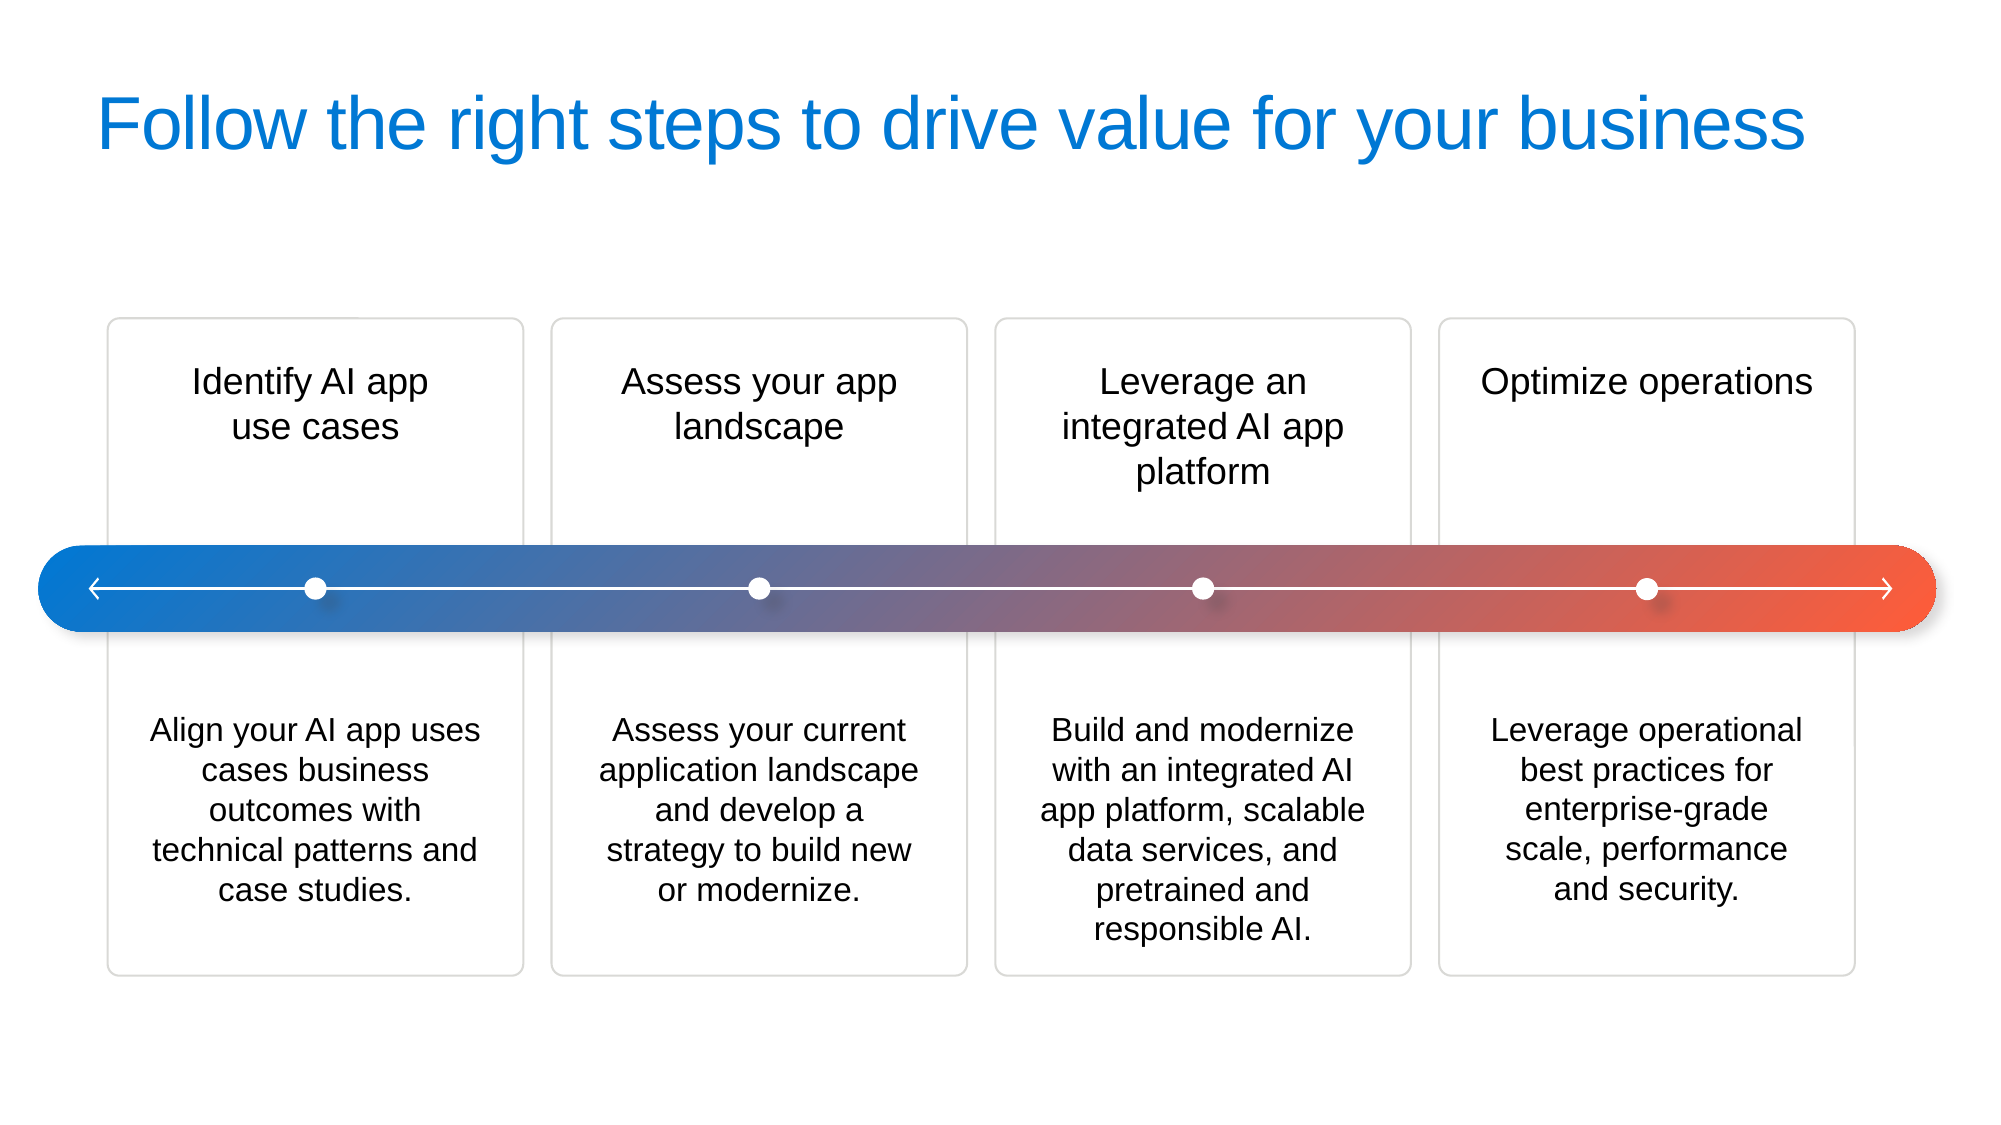

# Follow the right steps to drive value for your business

Identify AI app
use cases
Assess your app landscape
Leverage an integrated AI app platform
Optimize operations

Leverage operational best practices for enterprise-grade scale, performance and security.
Align your AI app uses cases business outcomes with technical patterns and case studies.
Assess your current application landscape and develop a strategy to build new or modernize.
Build and modernize with an integrated AI app platform, scalable data services, and pretrained and responsible AI.